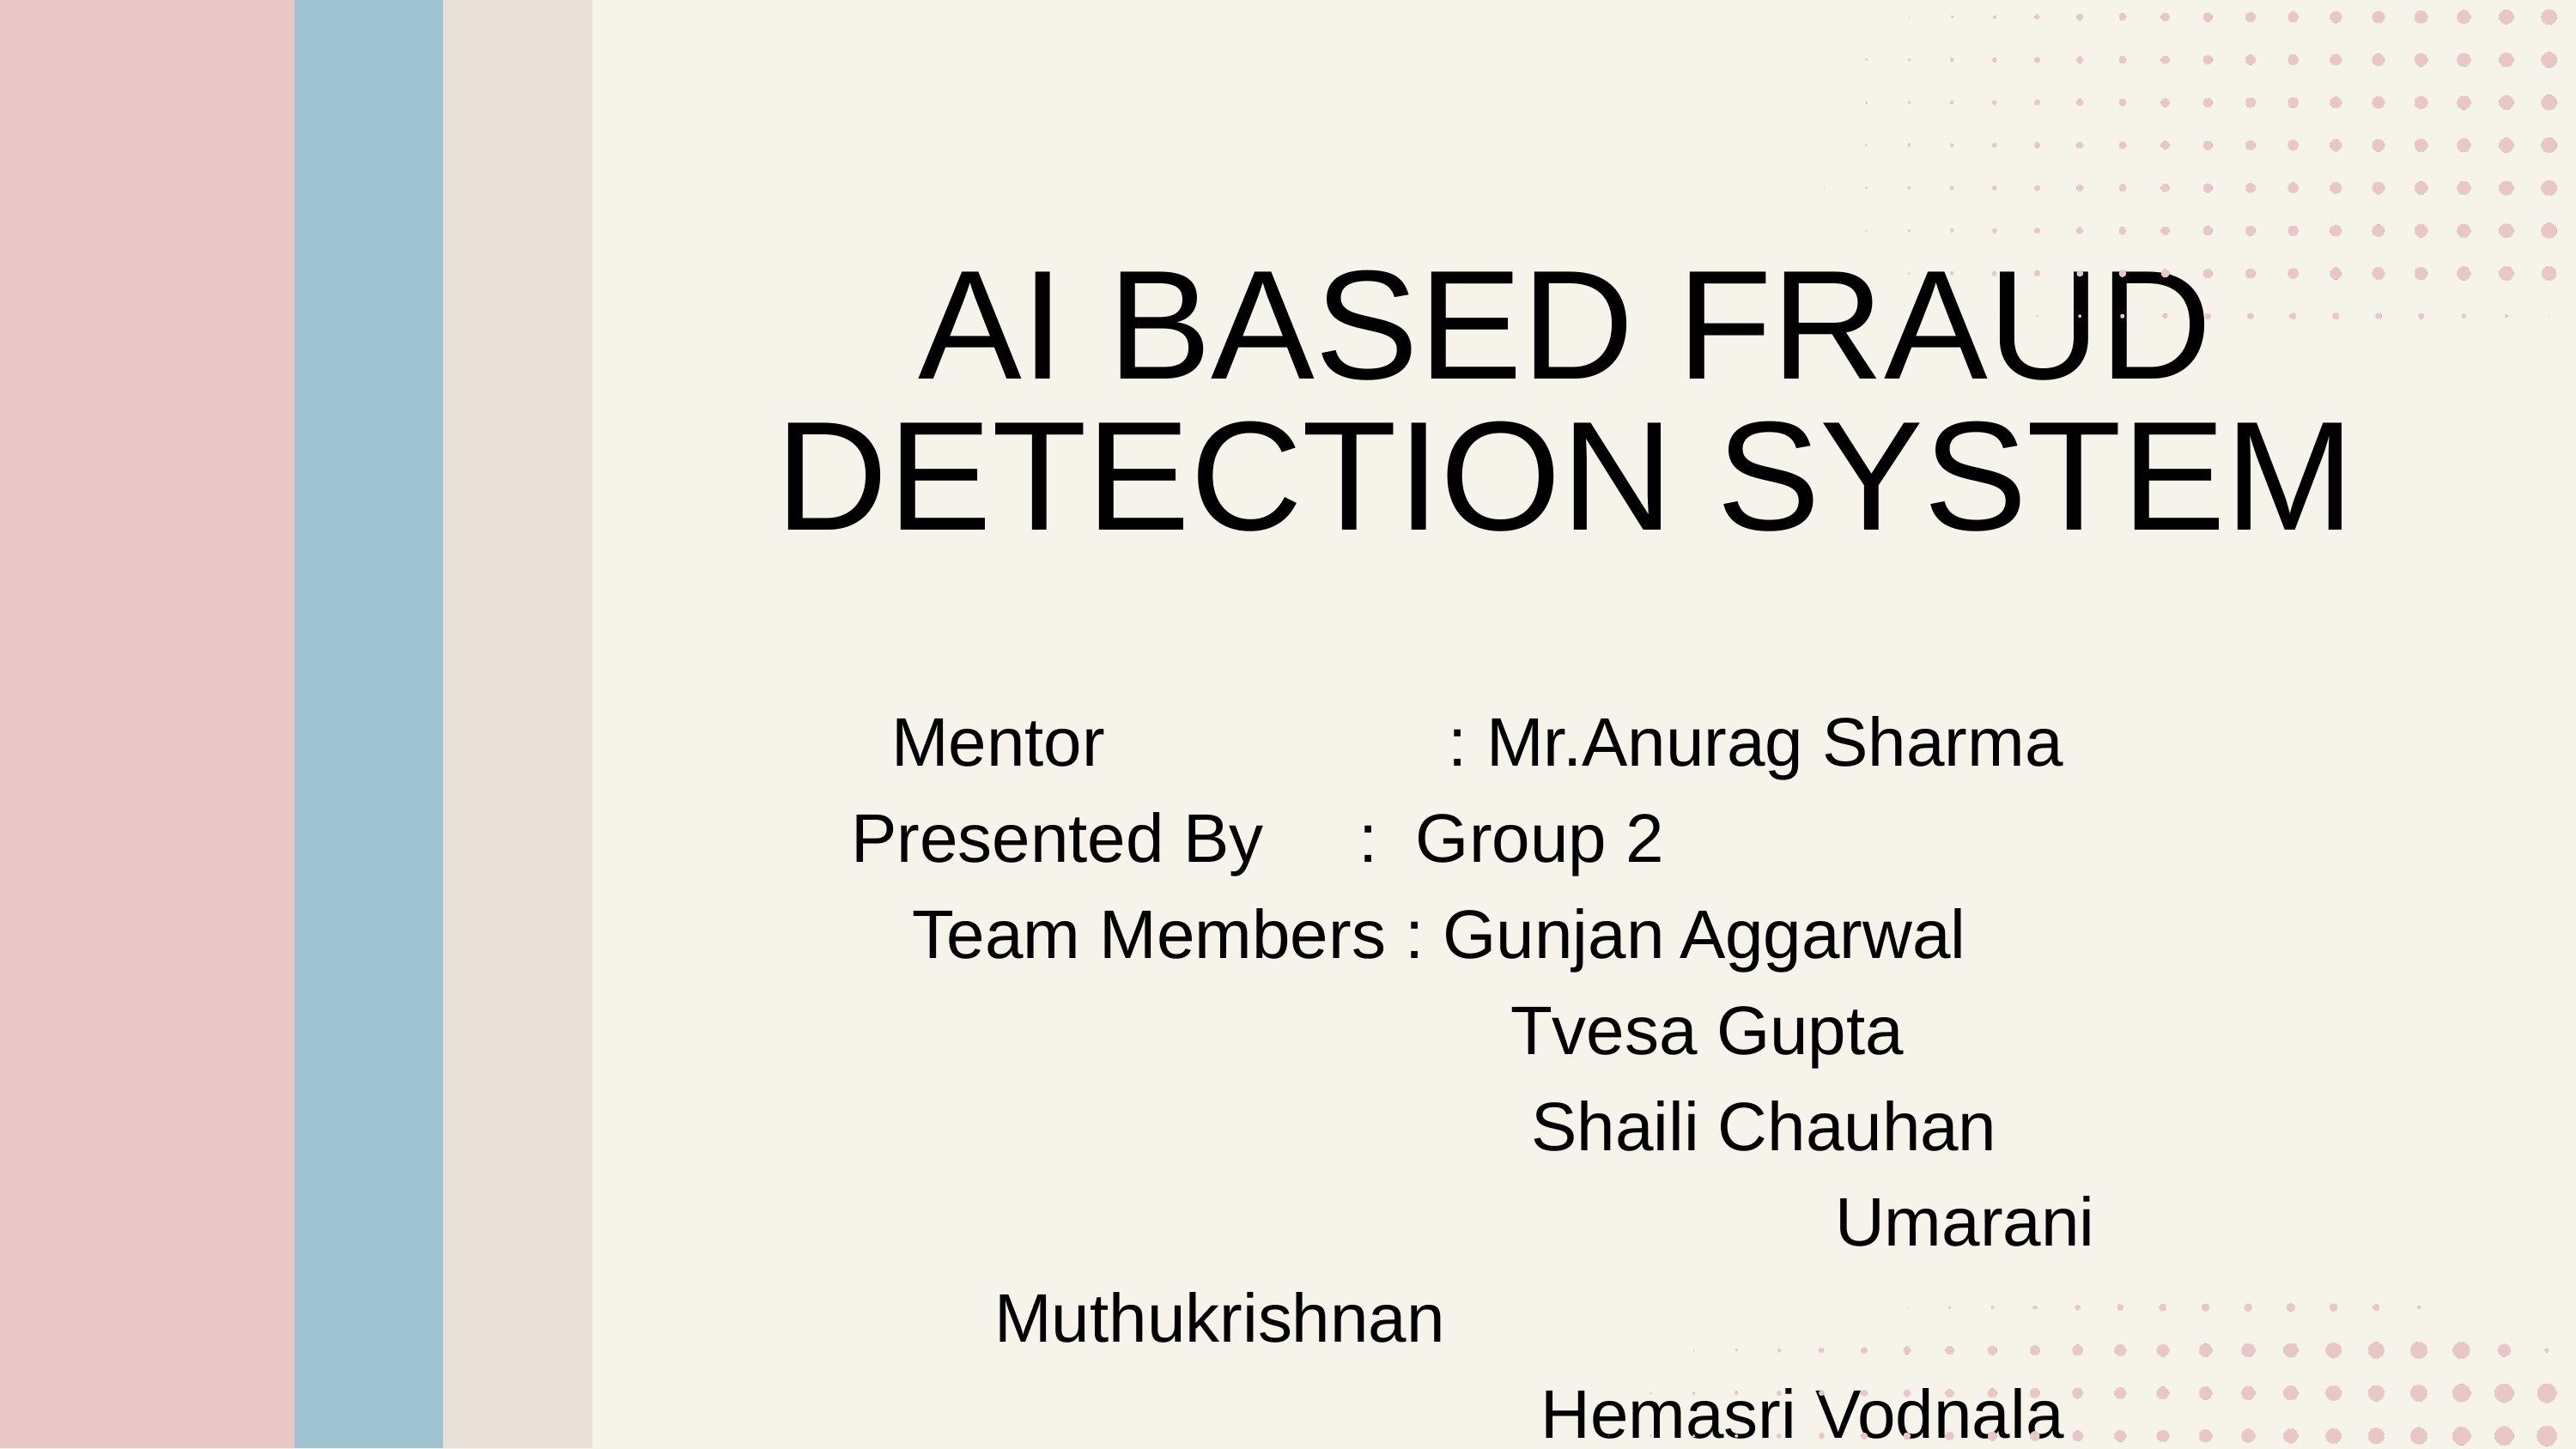

AI BASED FRAUD DETECTION SYSTEM
                             Mentor                  : Mr.Anurag Sharma
    Presented By     :  Group 2
                       Team Members : Gunjan Aggarwal
                                                   Tvesa Gupta
                                                         Shaili Chauhan
                                                                              Umarani Muthukrishnan
                                                             Hemasri Vodnala